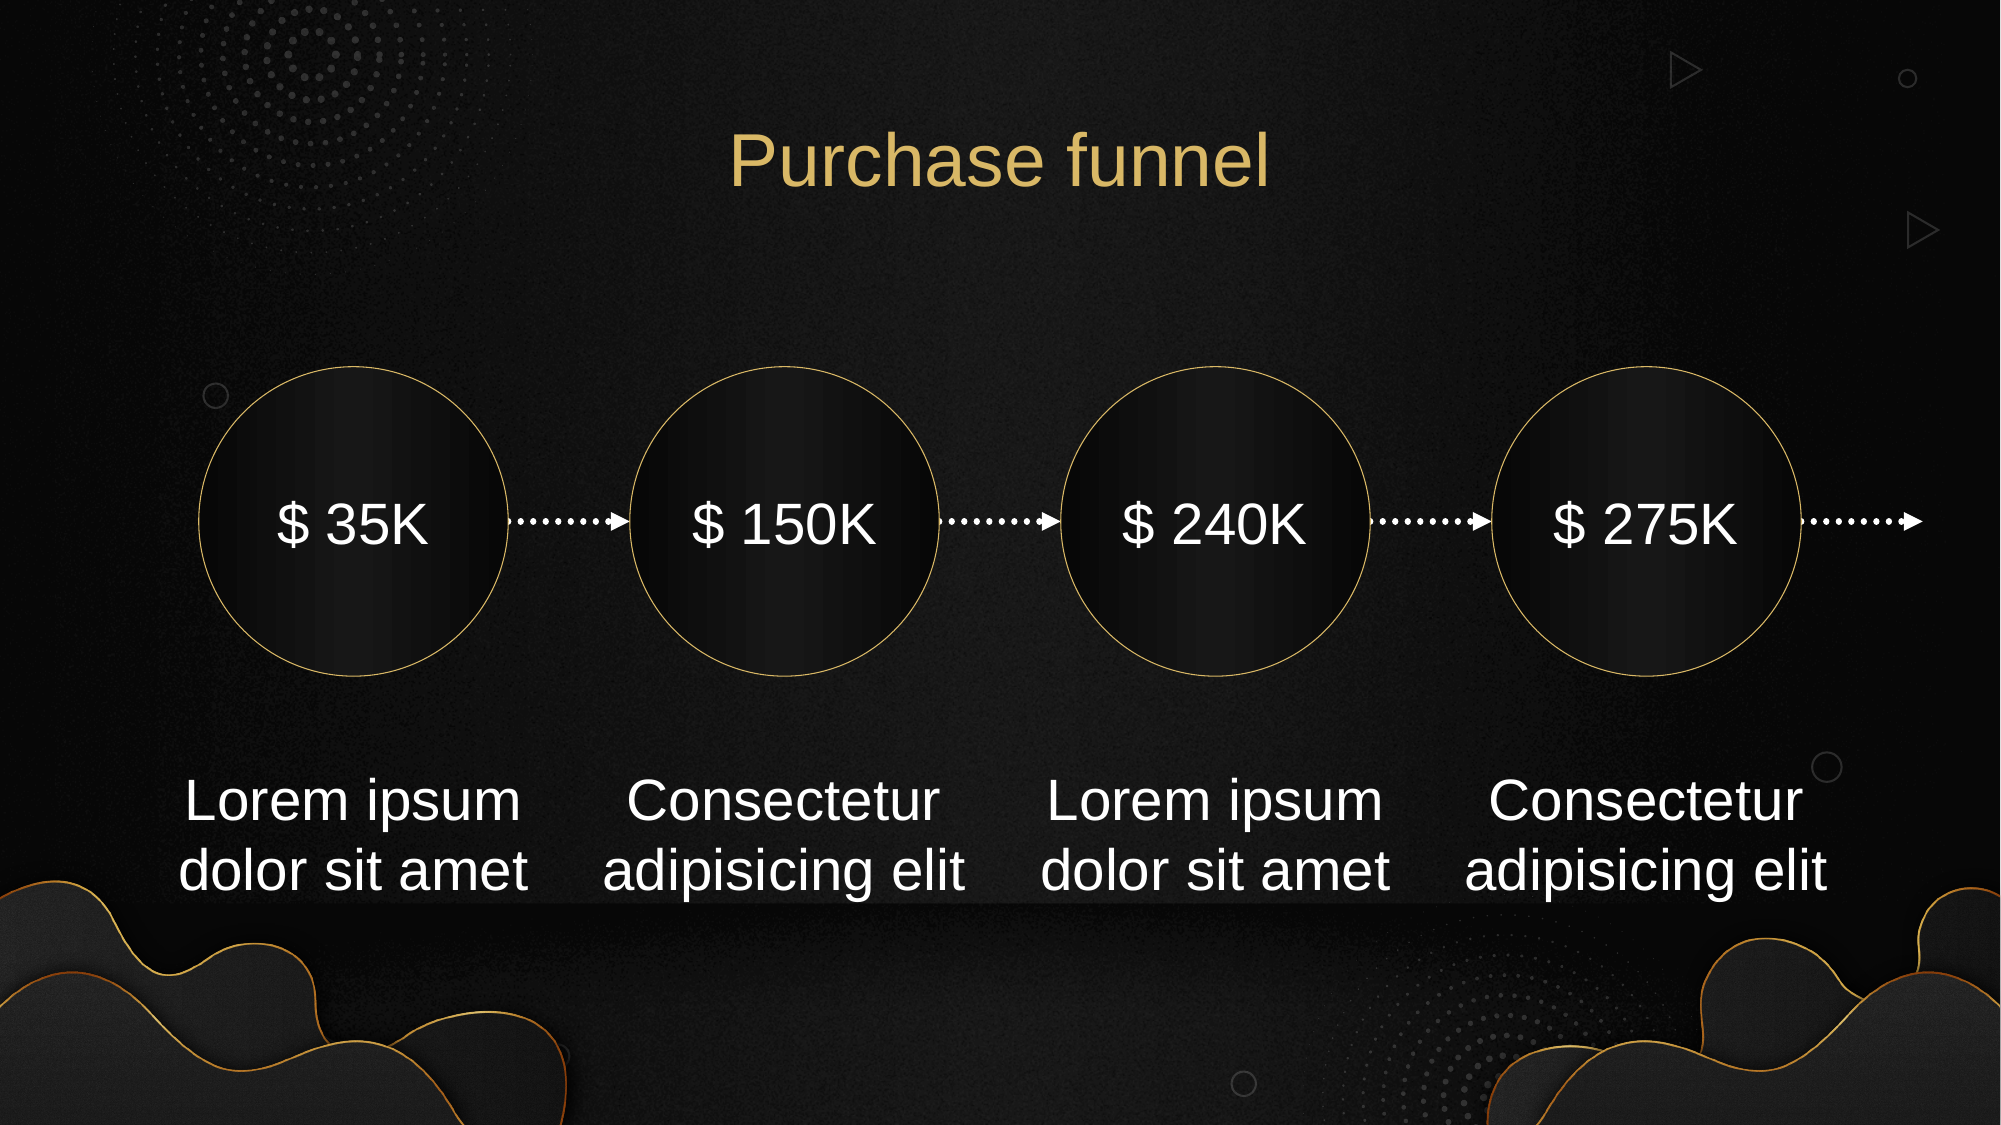

Purchase funnel
$ 35K
$ 150K
$ 240K
$ 275K
Lorem ipsum dolor sit amet
Consectetur adipisicing elit
Lorem ipsum dolor sit amet
Consectetur adipisicing elit